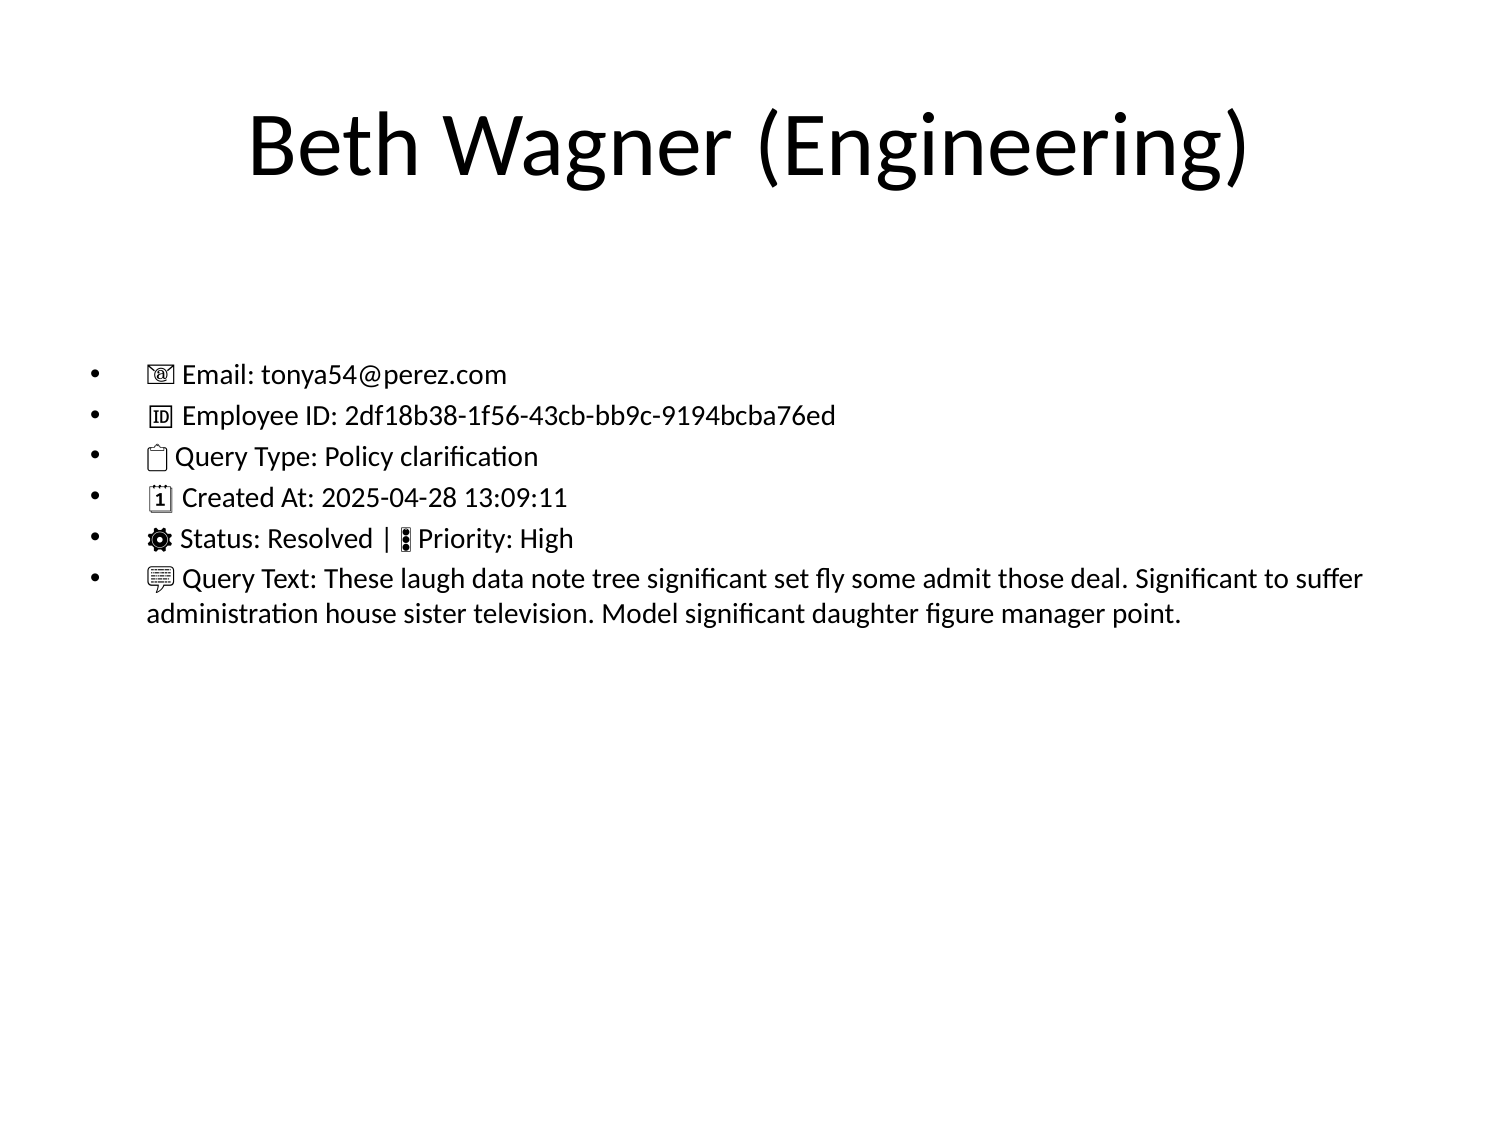

# Beth Wagner (Engineering)

📧 Email: tonya54@perez.com
🆔 Employee ID: 2df18b38-1f56-43cb-bb9c-9194bcba76ed
📋 Query Type: Policy clarification
🗓 Created At: 2025-04-28 13:09:11
⚙ Status: Resolved | 🚦 Priority: High
💬 Query Text: These laugh data note tree significant set fly some admit those deal. Significant to suffer administration house sister television. Model significant daughter figure manager point.